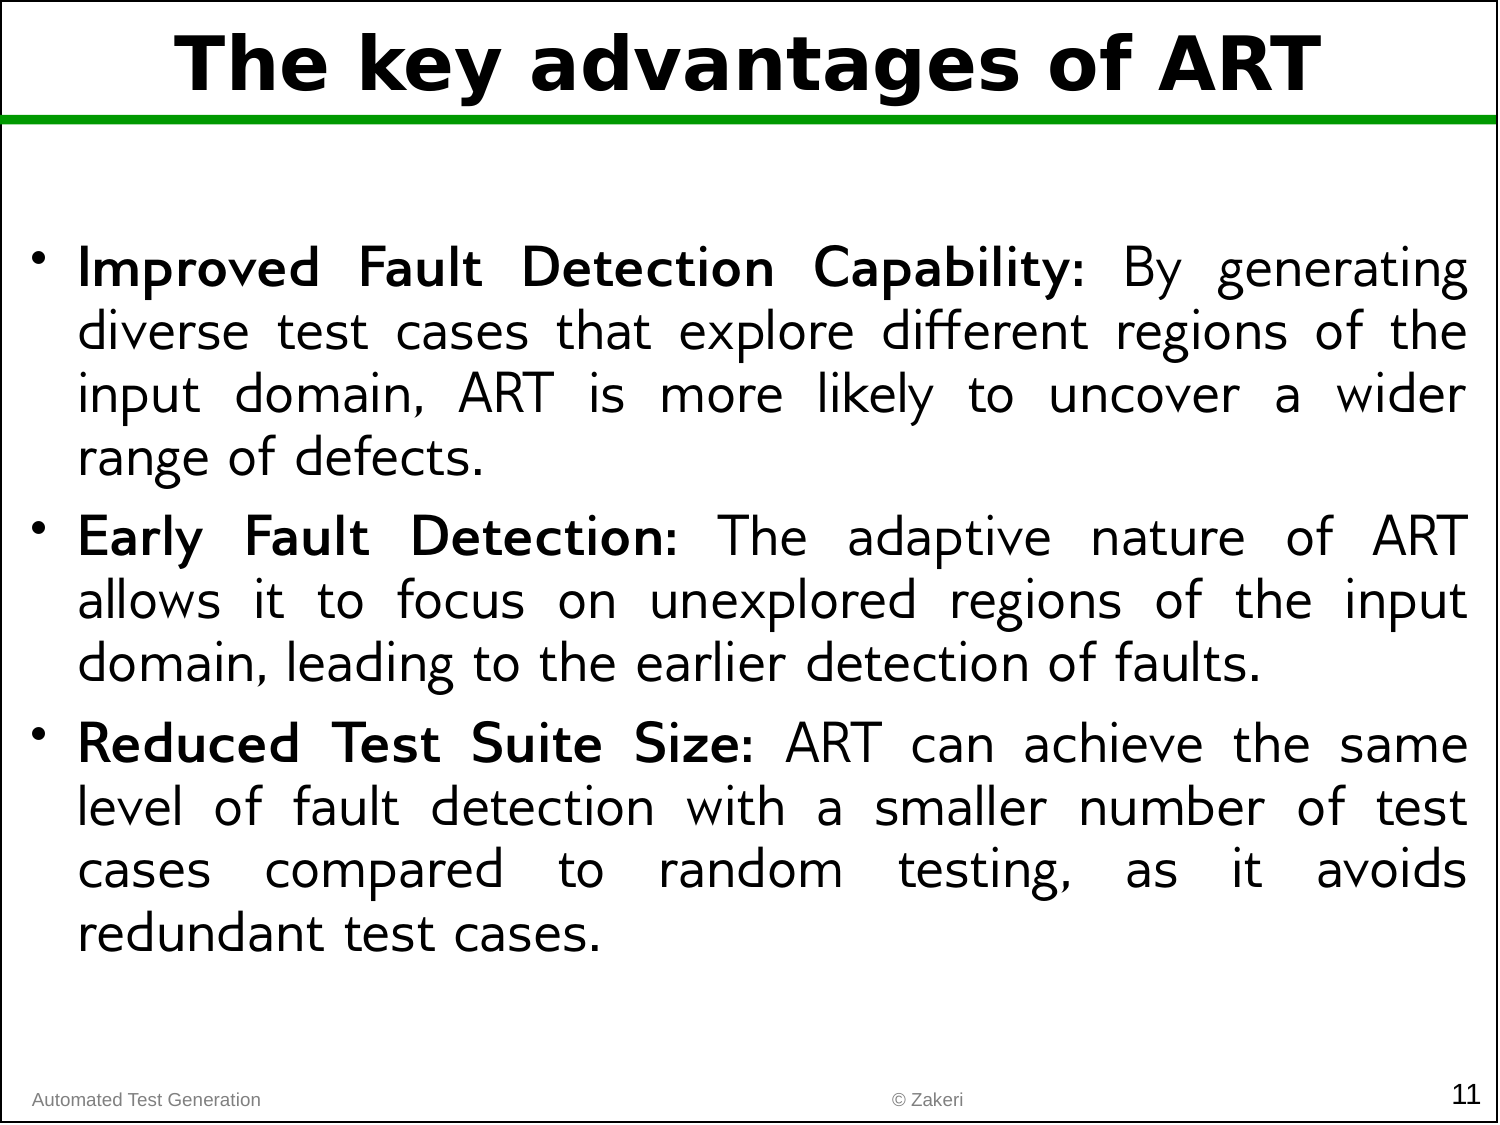

# The key advantages of ART

Improved Fault Detection Capability: By generating diverse test cases that explore different regions of the input domain, ART is more likely to uncover a wider range of defects.
Early Fault Detection: The adaptive nature of ART allows it to focus on unexplored regions of the input domain, leading to the earlier detection of faults.
Reduced Test Suite Size: ART can achieve the same level of fault detection with a smaller number of test cases compared to random testing, as it avoids redundant test cases.
11
© Zakeri
Automated Test Generation